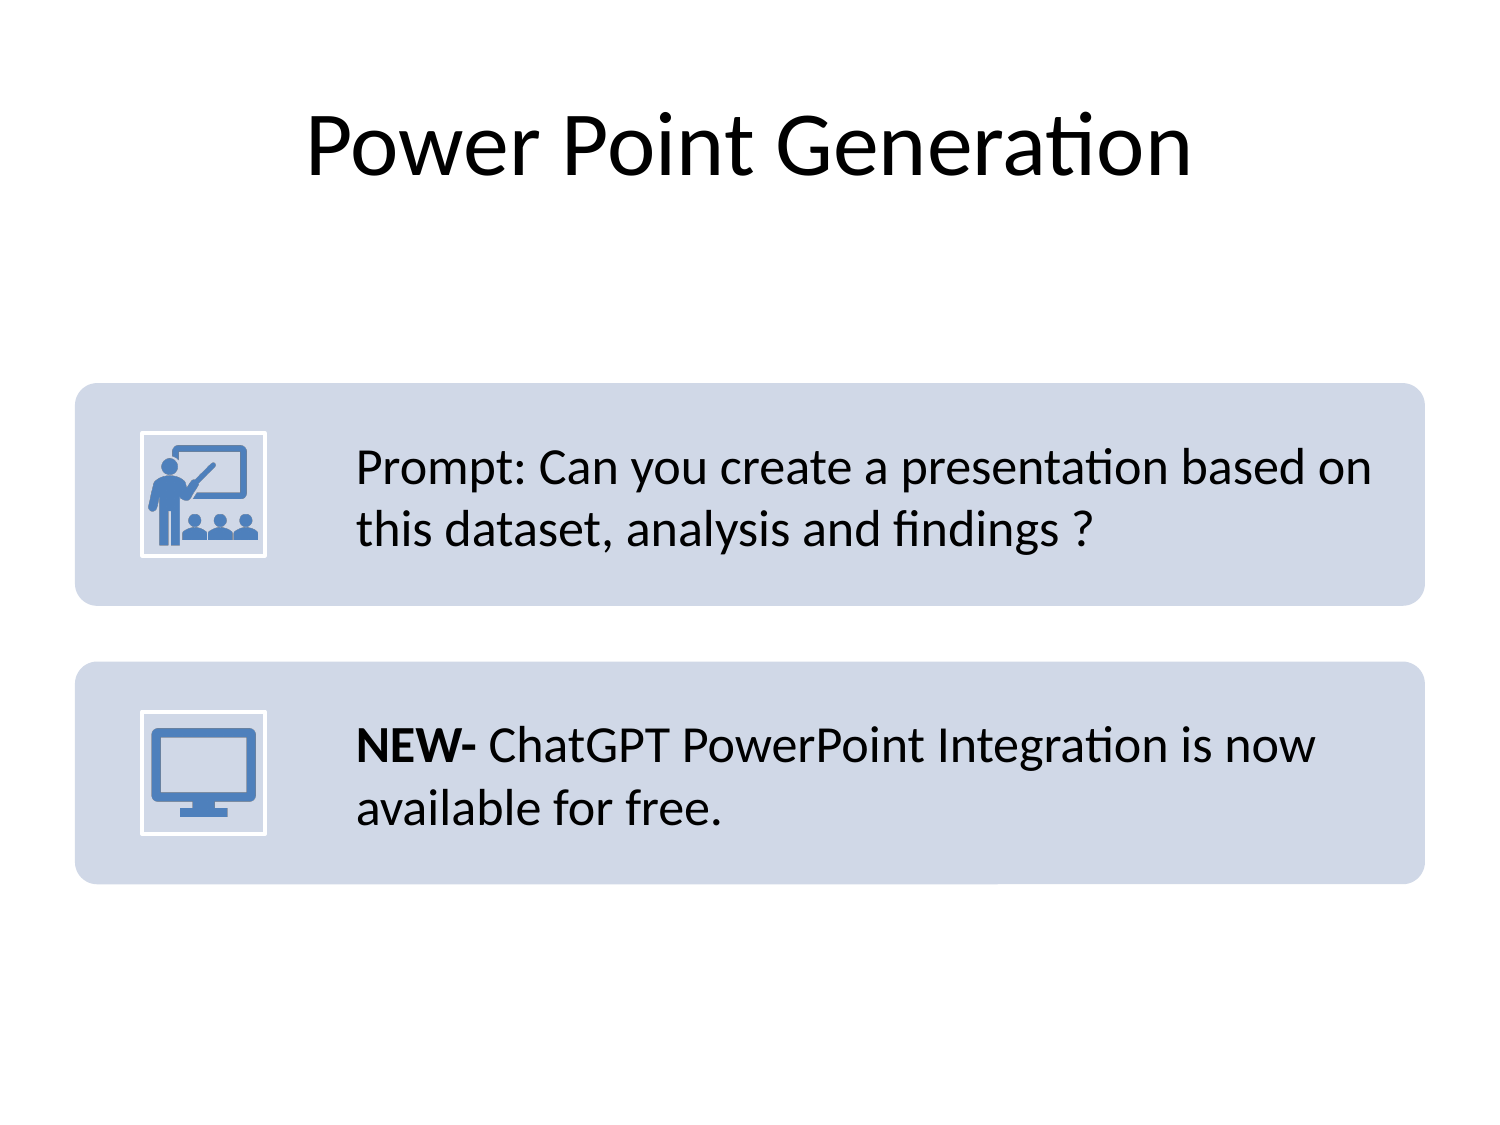

# Power Point Generation
Prompt: Can you create a presentation based on this dataset, analysis and findings ?
NEW- ChatGPT PowerPoint Integration is now available for free.